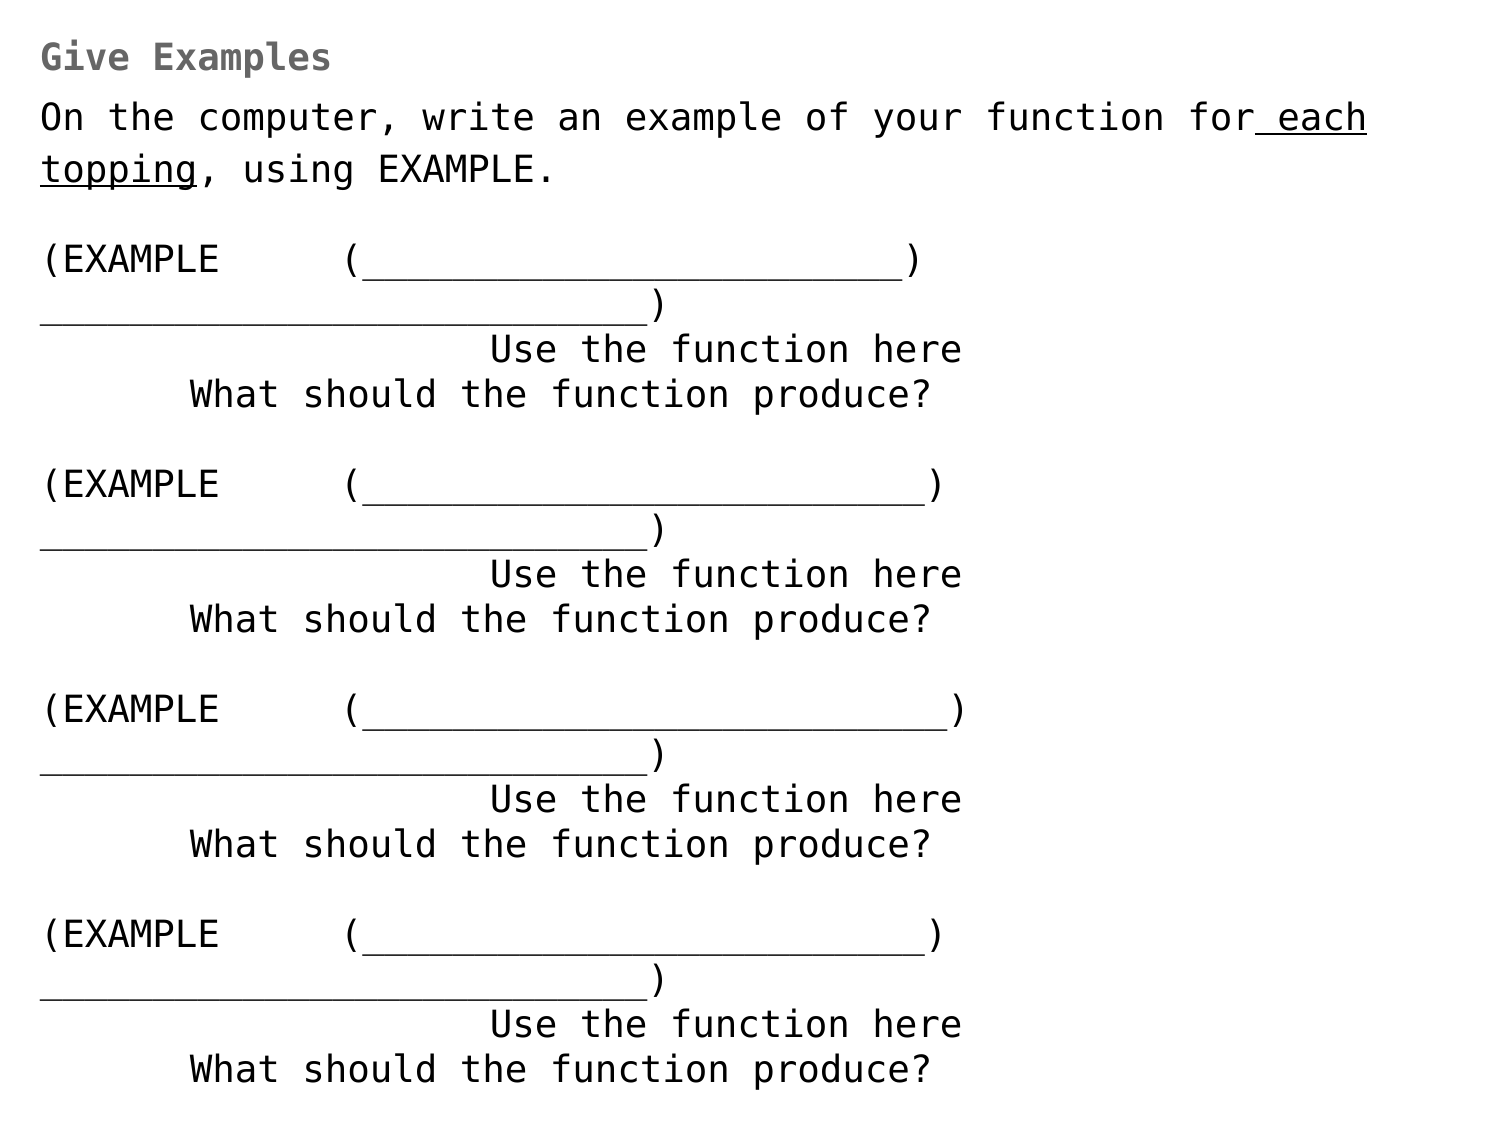

Give Examples
On the computer, write an example of your function for each topping, using EXAMPLE.

(EXAMPLE	(________________________)  ___________________________)
			Use the function here				What should the function produce?

(EXAMPLE	(_________________________)  ___________________________)
			Use the function here				What should the function produce?

(EXAMPLE	(__________________________)  ___________________________)
			Use the function here				What should the function produce?

(EXAMPLE	(_________________________)  ___________________________)
			Use the function here				What should the function produce?
#